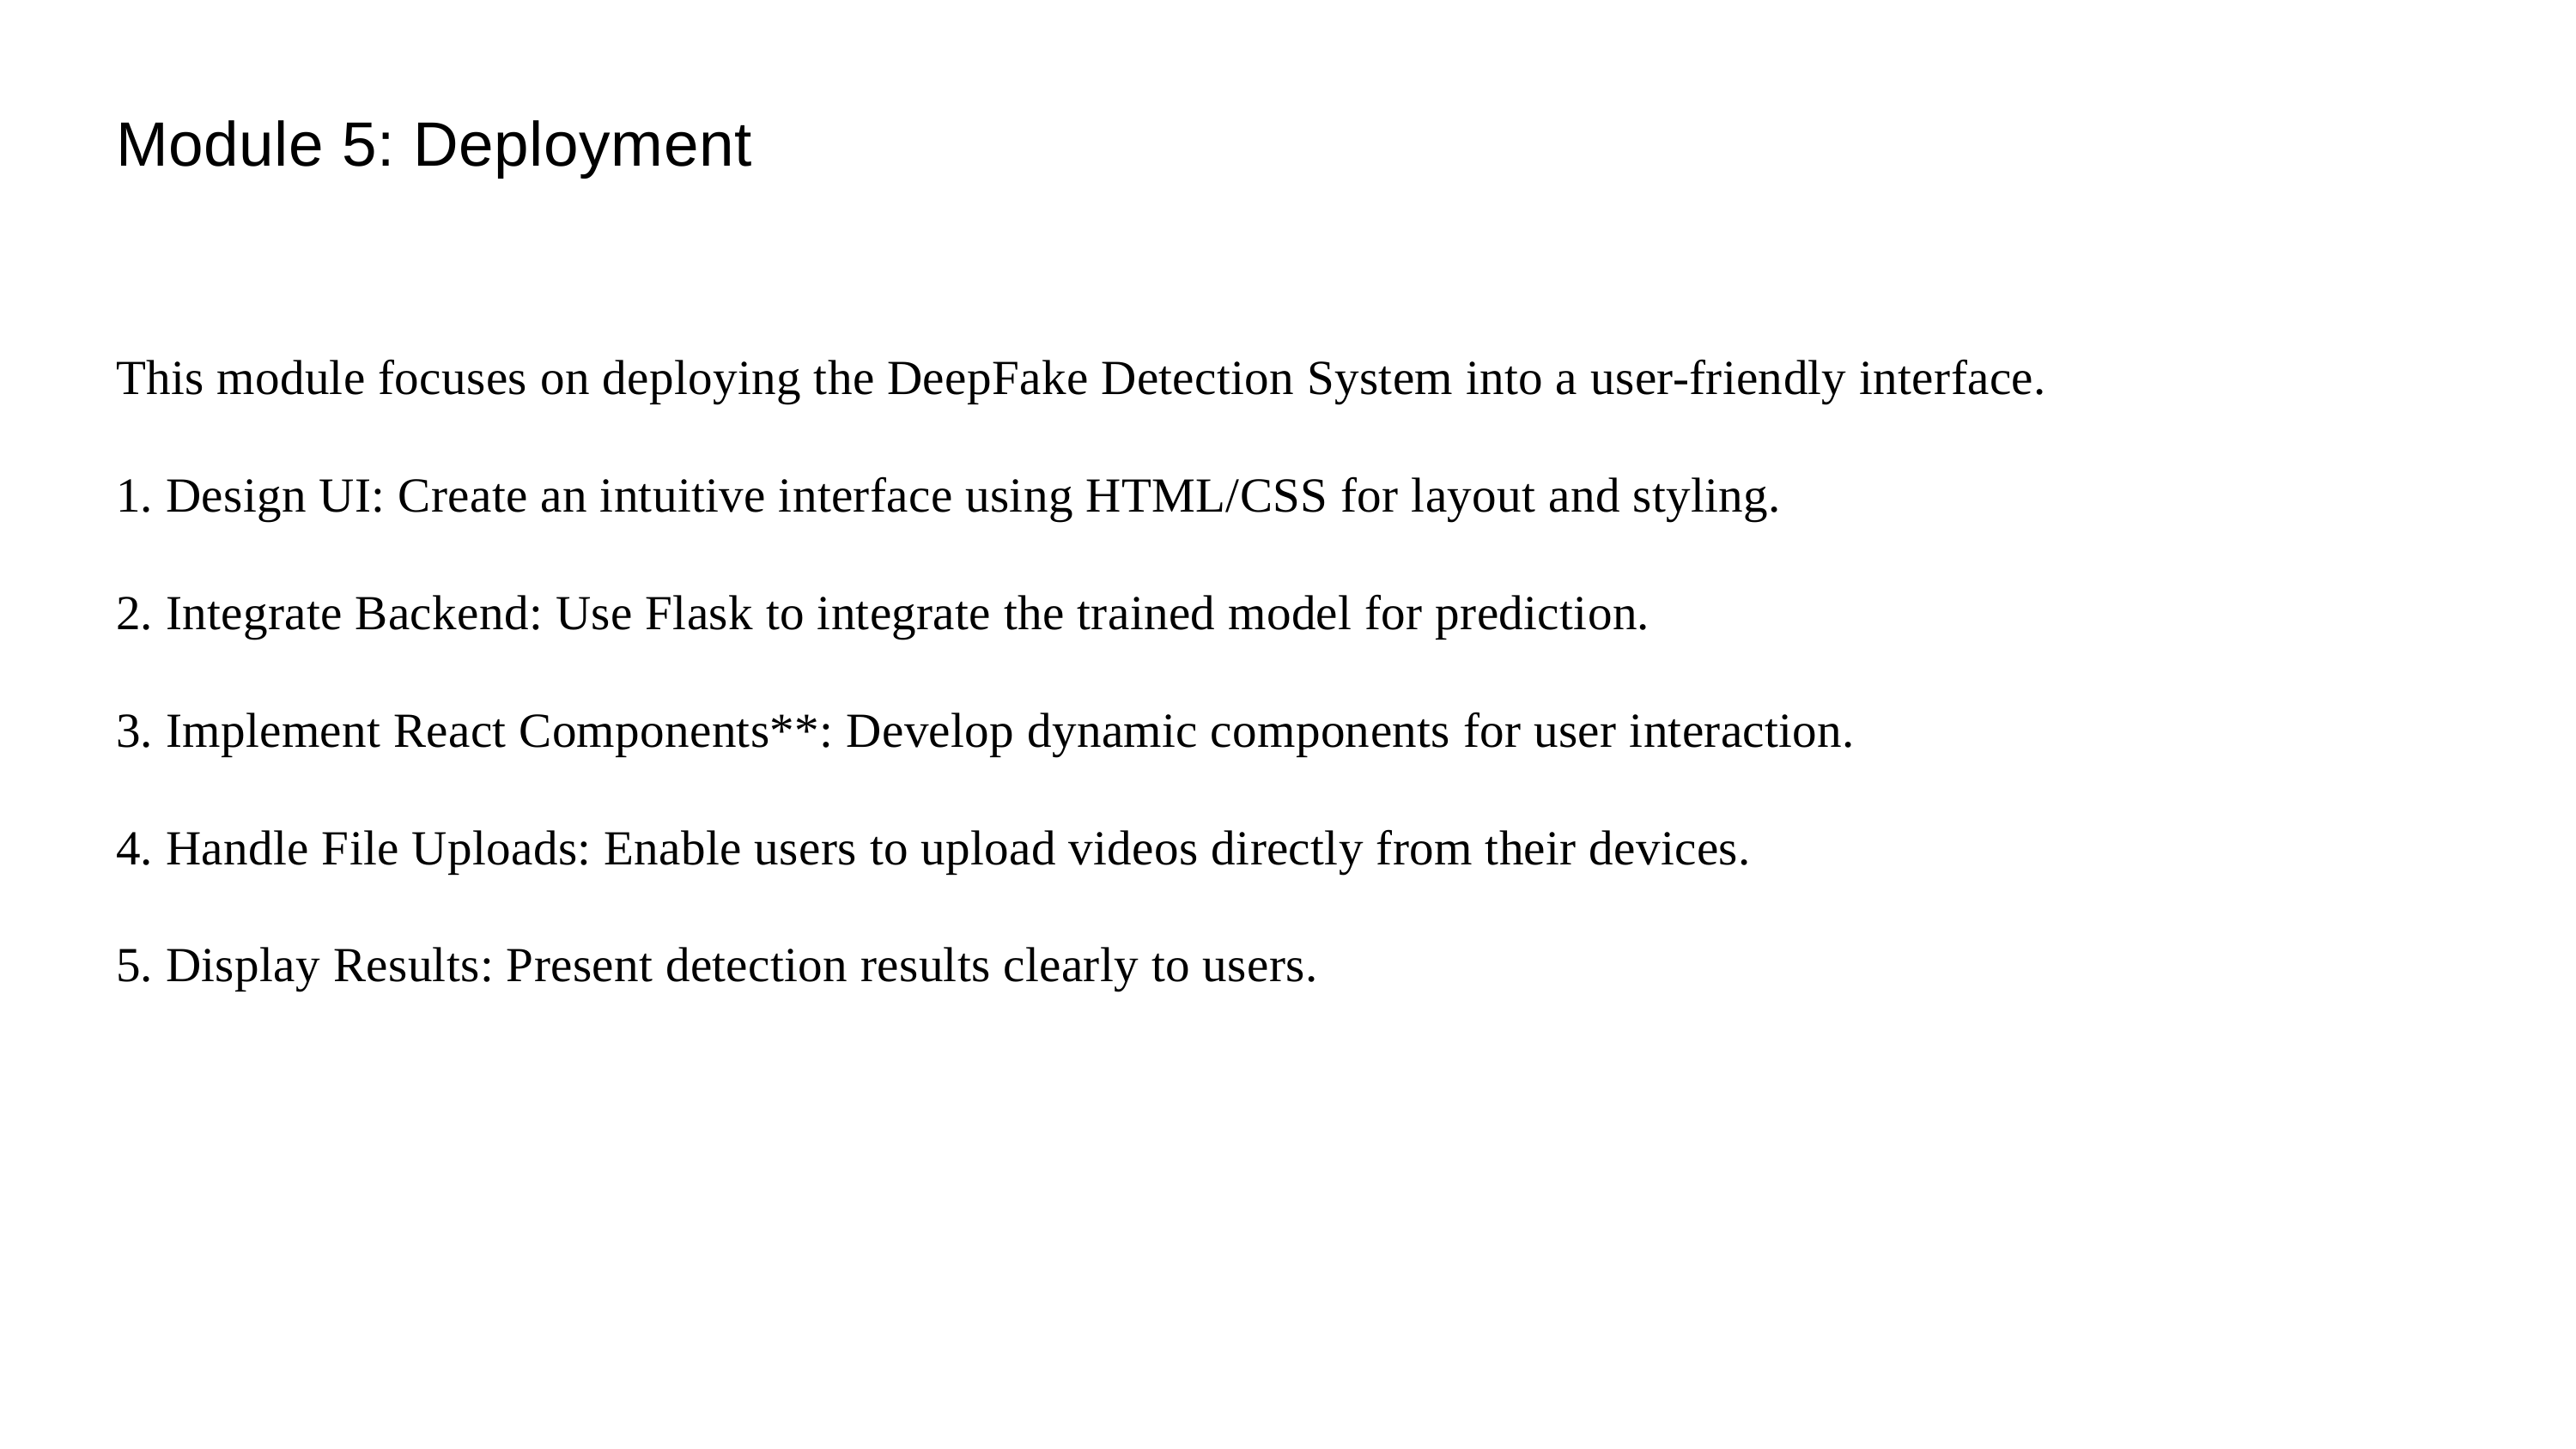

Module 5: Deployment

This module focuses on deploying the DeepFake Detection System into a user-friendly interface.

1. Design UI: Create an intuitive interface using HTML/CSS for layout and styling.

2. Integrate Backend: Use Flask to integrate the trained model for prediction.

3. Implement React Components**: Develop dynamic components for user interaction.

4. Handle File Uploads: Enable users to upload videos directly from their devices.

5. Display Results: Present detection results clearly to users.